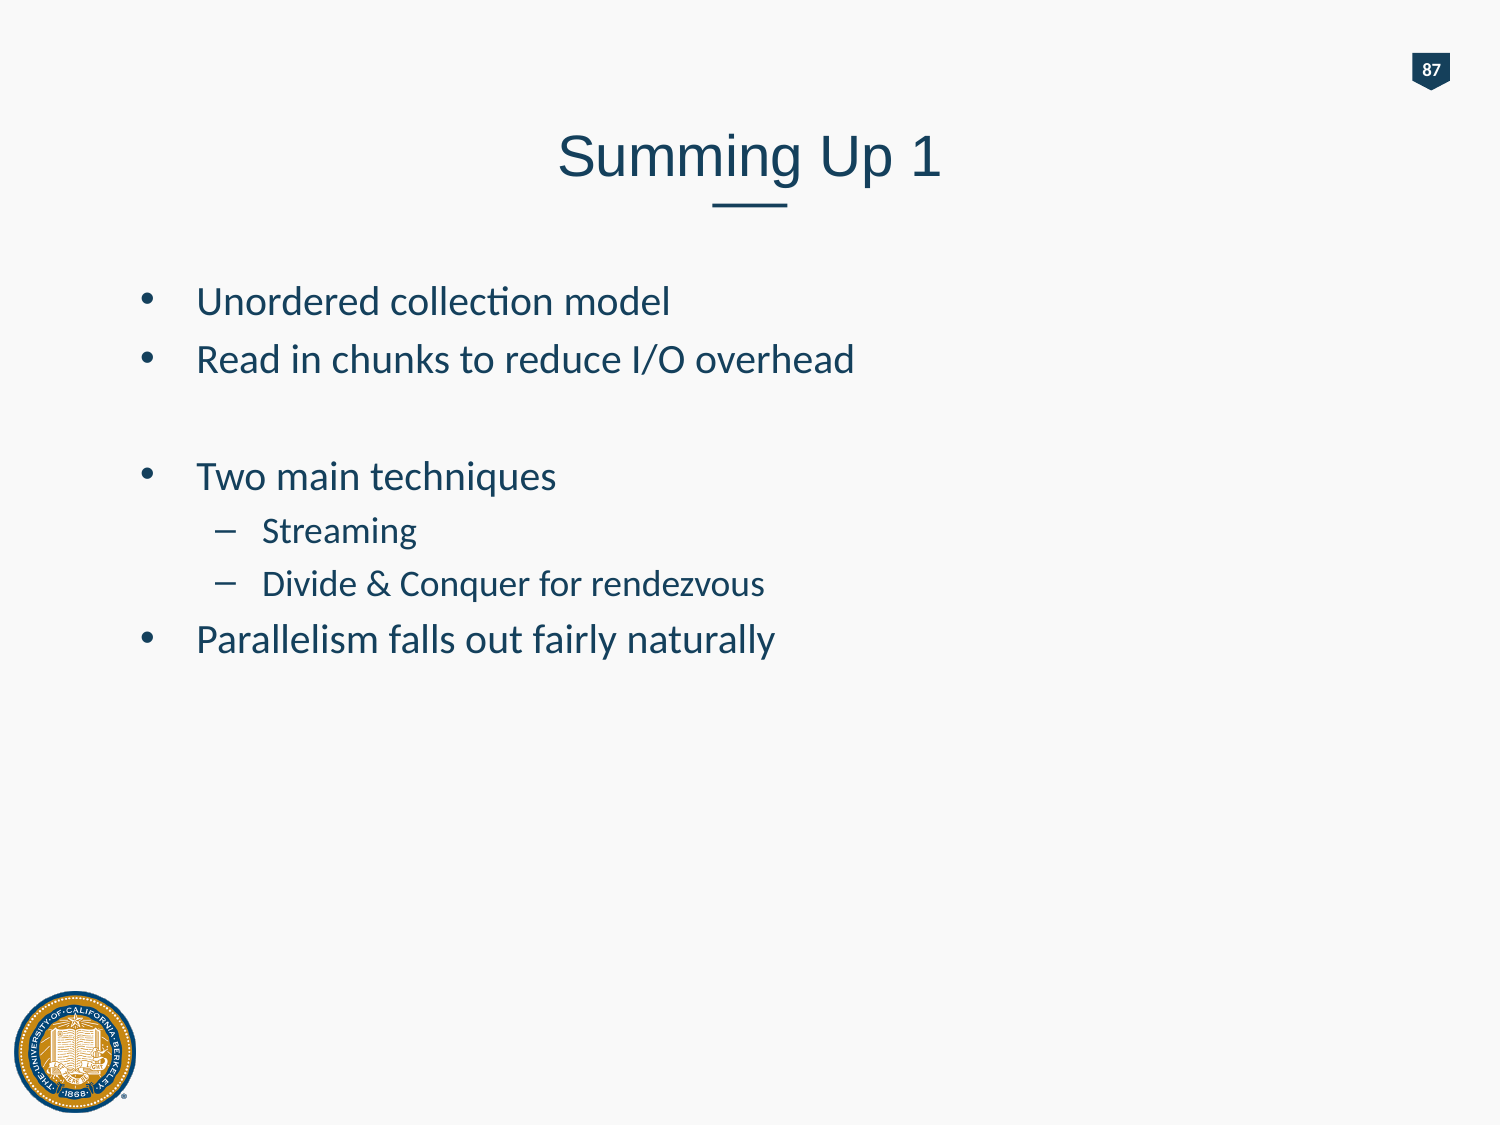

87

# Summing Up 1

Unordered collection model
Read in chunks to reduce I/O overhead

Two main techniques
Streaming
Divide & Conquer for rendezvous
Parallelism falls out fairly naturally